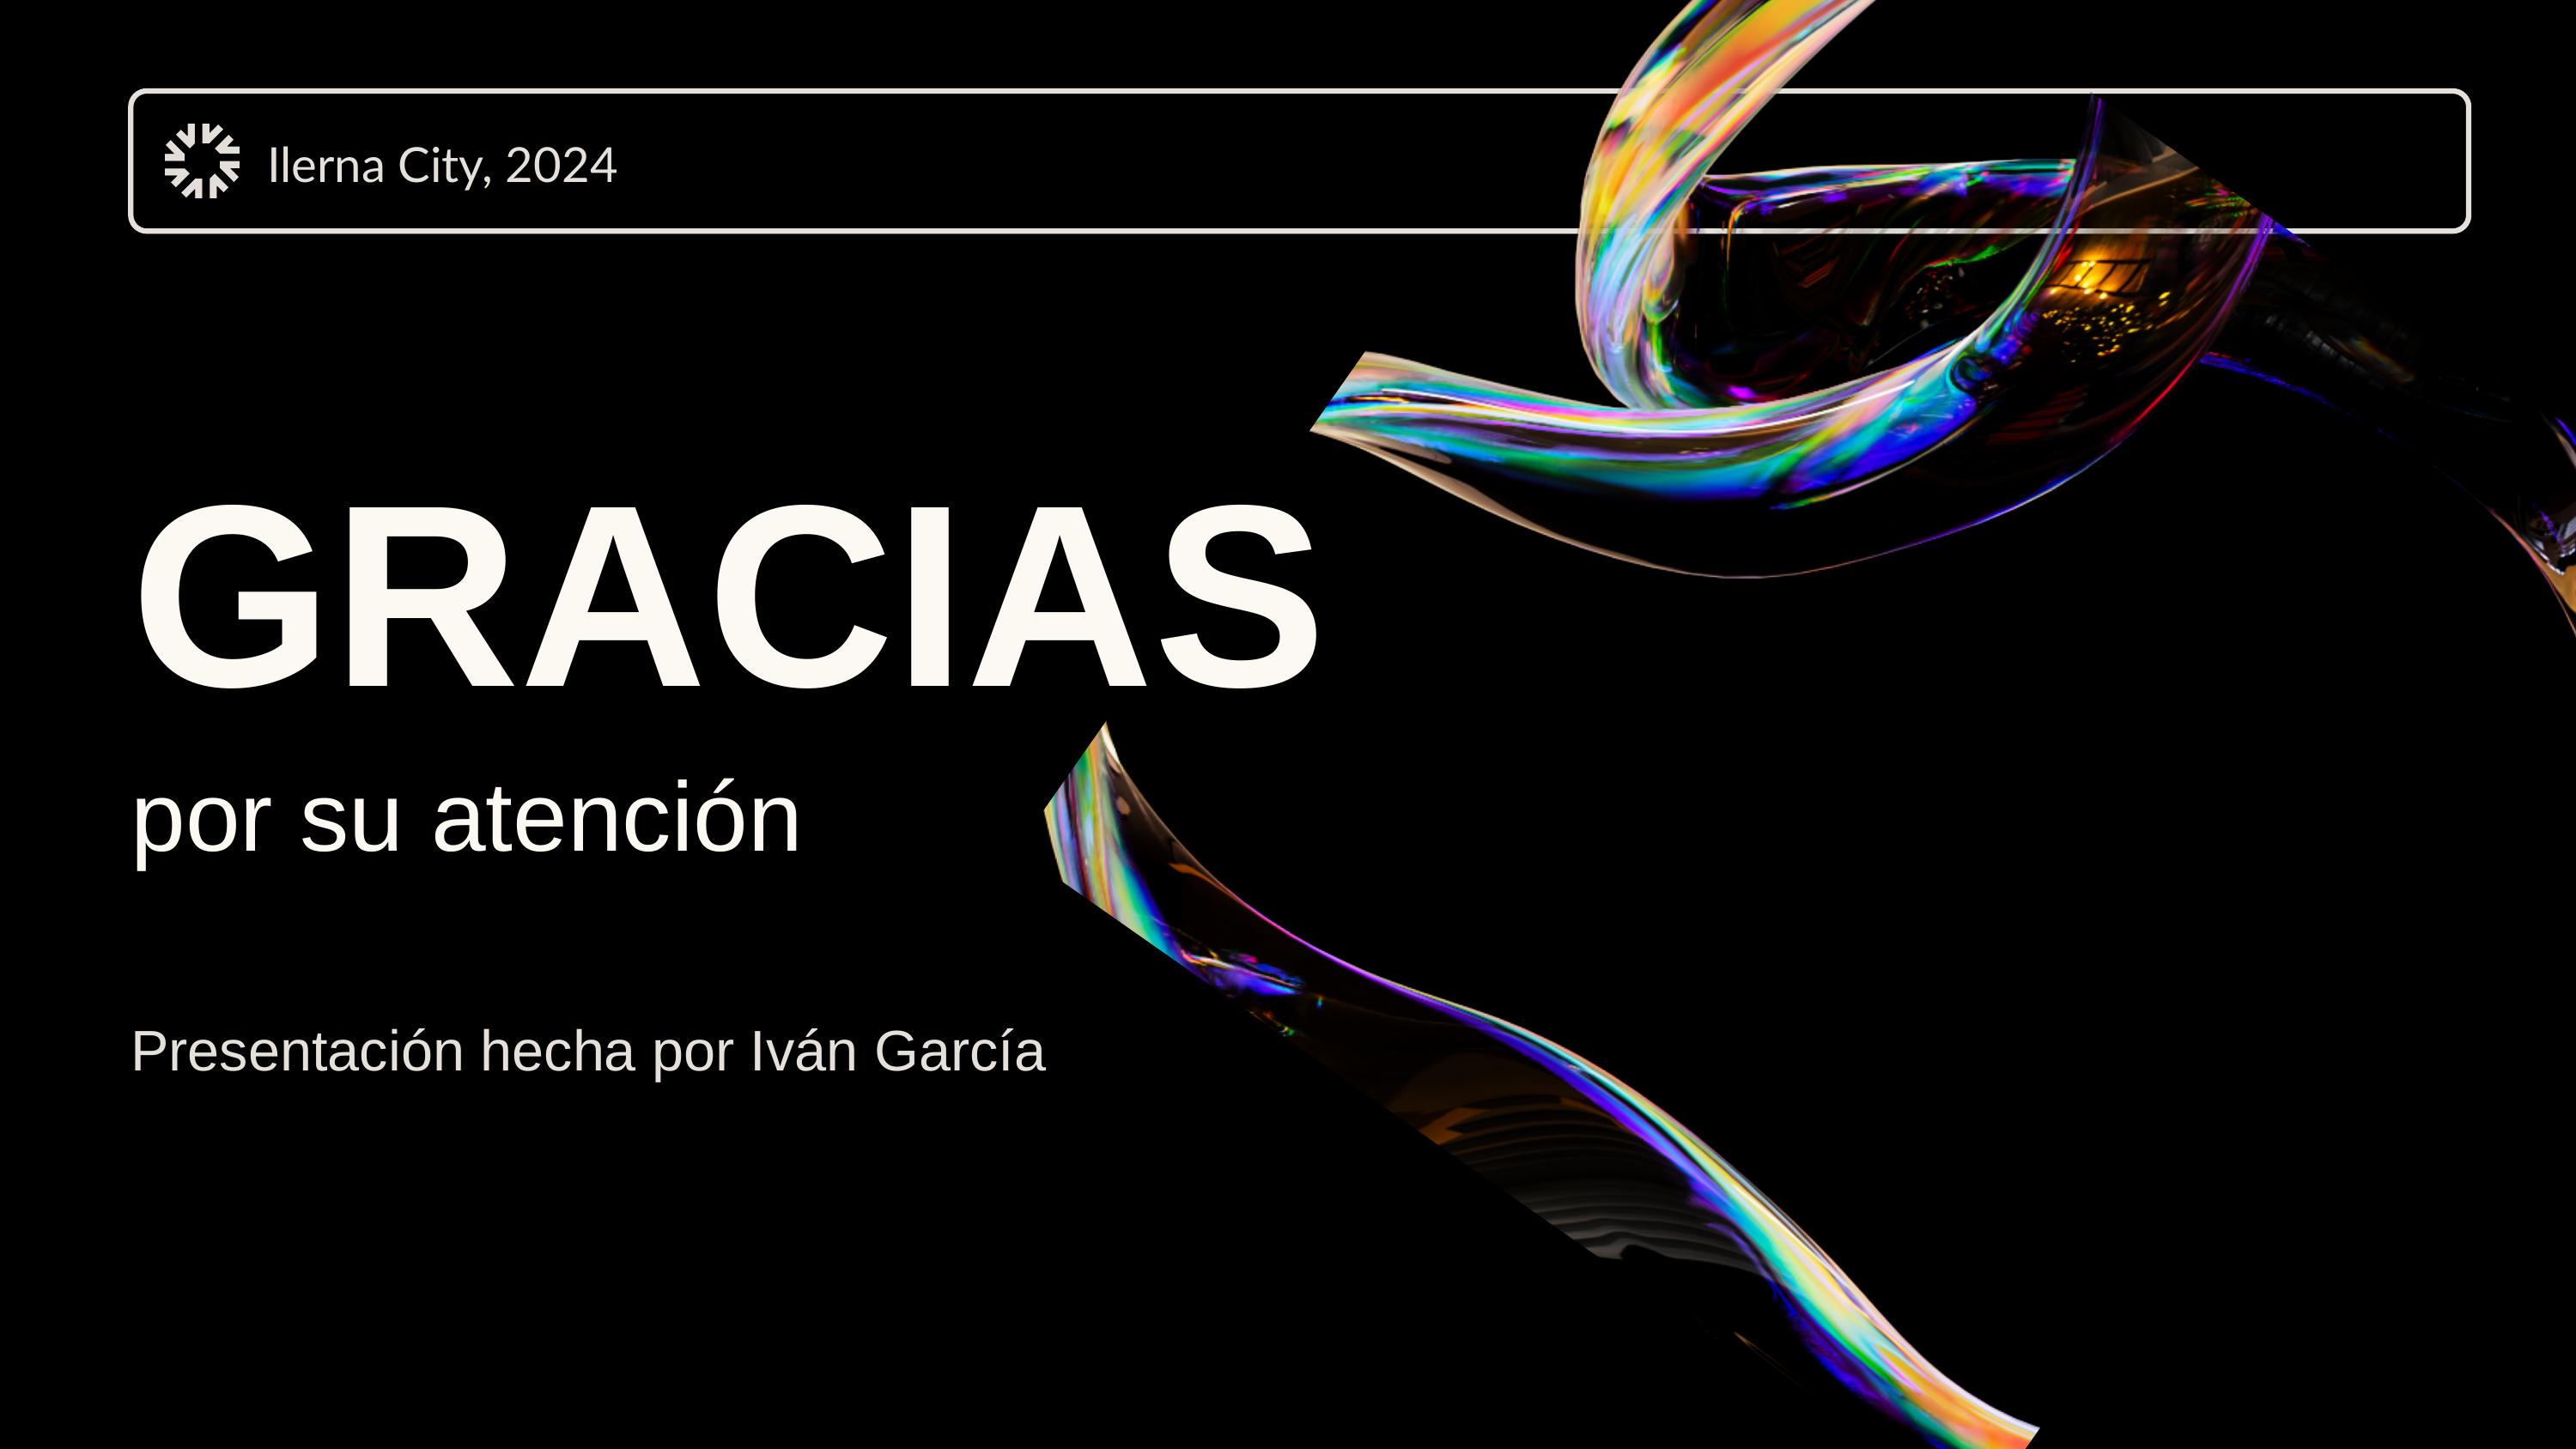

Ilerna City, 2024
GRACIAS
por su atención
Presentación hecha por Iván García